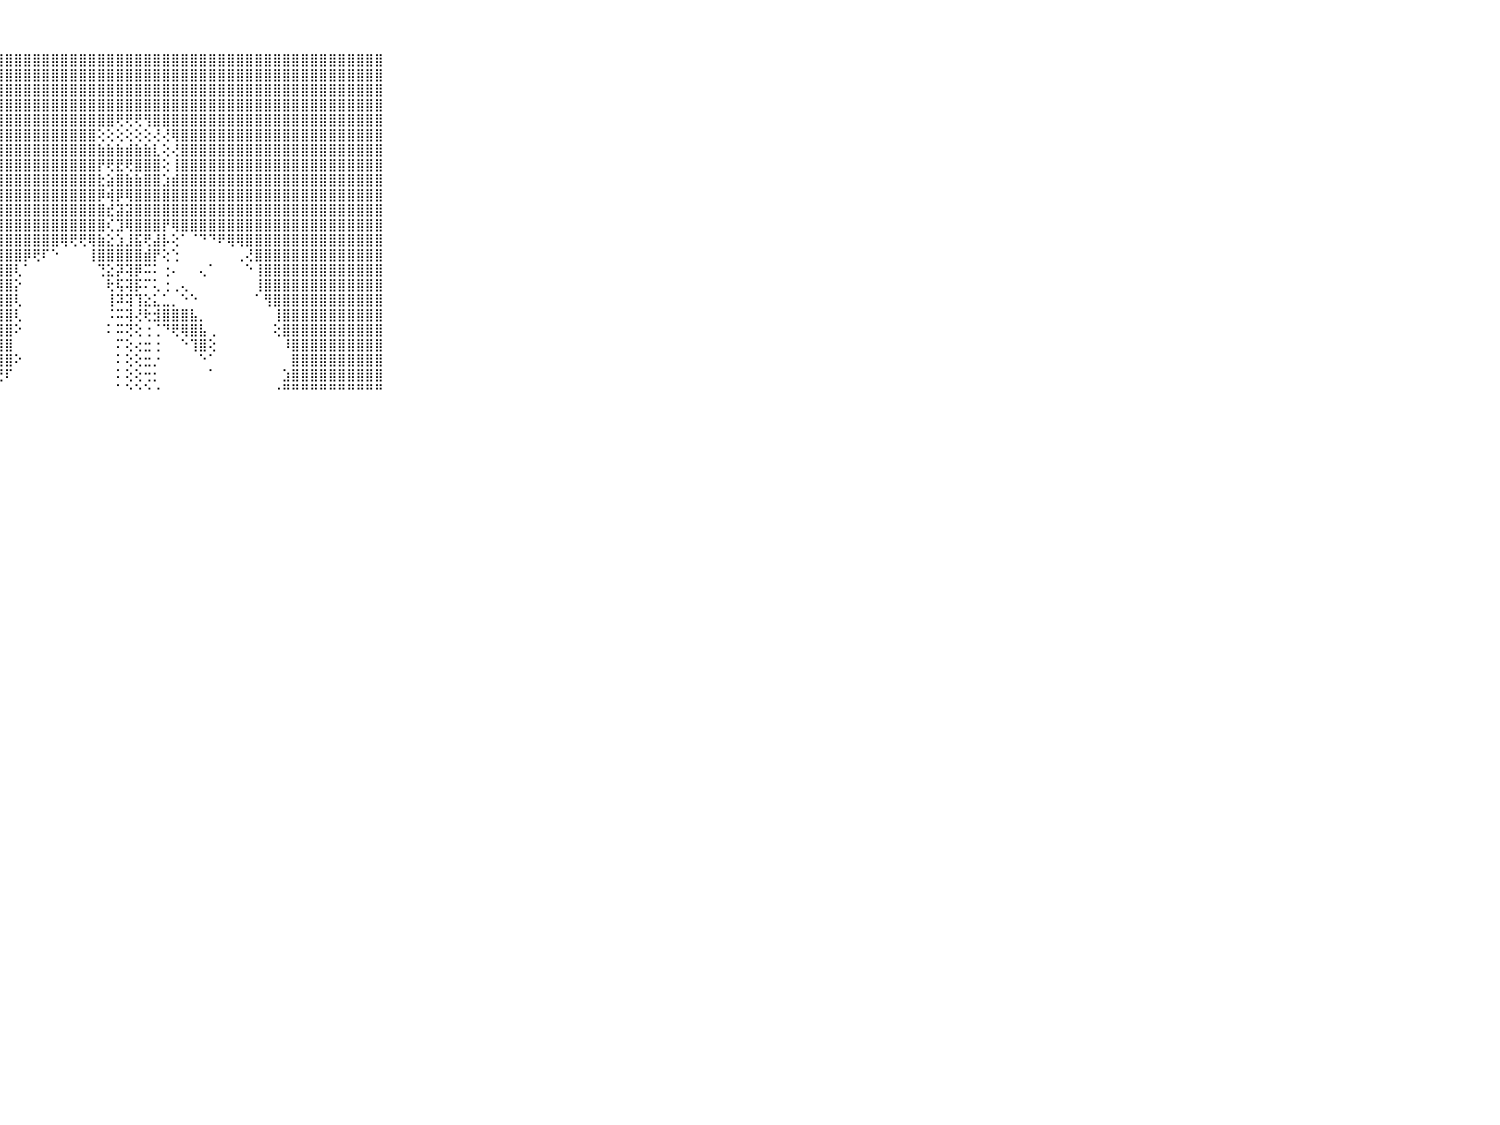

⠀⠀⠀⠀⠀⠀⠀⠀⠀⠀⠀⣿⣿⣿⣿⣿⣿⣿⣿⣿⣿⣿⣿⣿⣿⣿⣿⣿⣿⣿⣿⣿⣿⣿⣿⣿⣿⣿⣿⣿⣿⣿⣿⣿⣿⣿⣿⣿⣿⣿⣿⣿⣿⣿⣿⣿⣿⣿⣿⣿⣿⣿⣿⣿⣿⣿⣿⣿⣿⠀⠀⠀⠀⠀⠀⠀⠀⠀⠀⠀⠀
⠀⠀⠀⠀⠀⠀⠀⠀⠀⠀⠀⣿⣿⣿⣿⣿⣿⣿⣿⣿⣿⣿⣿⣿⣿⣿⣿⣿⣿⣿⣿⣿⣿⣿⣿⣿⣿⣿⣿⣿⣿⣿⣿⣿⣿⣿⣿⣿⣿⣿⣿⣿⣿⣿⣿⣿⣿⣿⣿⣿⣿⣿⣿⣿⣿⣿⣿⣿⣿⠀⠀⠀⠀⠀⠀⠀⠀⠀⠀⠀⠀
⠀⠀⠀⠀⠀⠀⠀⠀⠀⠀⠀⣿⣿⣿⣿⣿⣿⣿⣿⣿⣿⣿⣿⣿⣿⣿⣿⣿⣿⣿⣿⣿⣿⣿⣿⣿⣿⣿⣿⣿⣿⣿⣿⣿⣿⣿⣿⣿⣿⣿⣿⣿⣿⣿⣿⣿⣿⣿⣿⣿⣿⣿⣿⣿⣿⣿⣿⣿⣿⠀⠀⠀⠀⠀⠀⠀⠀⠀⠀⠀⠀
⠀⠀⠀⠀⠀⠀⠀⠀⠀⠀⠀⣿⣿⣿⣿⣿⣿⣿⣿⣿⣿⣿⣿⣿⣿⣿⣿⣿⣿⣿⣿⣿⣿⣿⣿⣿⣿⣿⣿⣿⣿⣿⣿⣿⣿⣿⣿⣿⣿⣿⣿⣿⣿⣿⣿⣿⣿⣿⣿⣿⣿⣿⣿⣿⣿⣿⣿⣿⣿⠀⠀⠀⠀⠀⠀⠀⠀⠀⠀⠀⠀
⠀⠀⠀⠀⠀⠀⠀⠀⠀⠀⠀⣿⣿⣿⣿⣿⣿⣿⣿⣿⣿⣿⣿⣿⣿⣿⣿⣿⣿⣿⣿⣿⣿⣿⣿⣿⣿⣿⣿⣿⢟⢟⢟⢻⣿⣿⣿⣿⣿⣿⣿⣿⣿⣿⣿⣿⣿⣿⣿⣿⣿⣿⣿⣿⣿⣿⣿⣿⣿⠀⠀⠀⠀⠀⠀⠀⠀⠀⠀⠀⠀
⠀⠀⠀⠀⠀⠀⠀⠀⠀⠀⠀⣿⣿⣿⣿⣿⣿⣿⣿⣿⣿⣿⣿⣿⣿⣿⣿⣿⣿⣿⣿⣿⣿⣿⣿⣿⣿⣿⢕⢕⢕⢕⢕⢕⢜⢜⢿⣿⣿⣿⣿⣿⣿⣿⣿⣿⣿⣿⣿⣿⣿⣿⣿⣿⣿⣿⣿⣿⣿⠀⠀⠀⠀⠀⠀⠀⠀⠀⠀⠀⠀
⠀⠀⠀⠀⠀⠀⠀⠀⠀⠀⠀⣿⣿⣿⣿⣿⣿⣿⣿⣿⣿⣿⣿⣿⣿⣿⣿⣿⣿⣿⣿⣿⣿⣿⣿⣿⣿⣿⣷⣷⣷⣾⣷⣷⣇⢕⢜⣿⣿⣿⣿⣿⣿⣿⣿⣿⣿⣿⣿⣿⣿⣿⣿⣿⣿⣿⣿⣿⣿⠀⠀⠀⠀⠀⠀⠀⠀⠀⠀⠀⠀
⠀⠀⠀⠀⠀⠀⠀⠀⠀⠀⠀⣿⣿⣿⣿⣿⣿⣿⣿⣿⣿⣿⣿⣿⣿⣿⣿⣿⣿⣿⣿⣿⣿⣿⣿⣿⣿⣿⡟⢟⣟⢟⣿⣿⣿⢕⢸⣿⣿⣿⣿⣿⣿⣿⣿⣿⣿⣿⣿⣿⣿⣿⣿⣿⣿⣿⣿⣿⣿⠀⠀⠀⠀⠀⠀⠀⠀⠀⠀⠀⠀
⠀⠀⠀⠀⠀⠀⠀⠀⠀⠀⠀⣿⣿⣿⣿⣿⣿⣿⣿⣿⣿⣿⣿⣿⣿⣿⣿⣿⣿⣿⣿⣿⣿⣿⣿⣿⣿⣿⣗⣵⣿⣷⣷⣿⣿⣱⣾⣿⣿⣿⣿⣿⣿⣿⣿⣿⣿⣿⣿⣿⣿⣿⣿⣿⣿⣿⣿⣿⣿⠀⠀⠀⠀⠀⠀⠀⠀⠀⠀⠀⠀
⠀⠀⠀⠀⠀⠀⠀⠀⠀⠀⠀⣿⣿⣿⣿⣿⣿⣿⣿⣿⣿⣿⣿⣿⣿⣿⣿⣿⣿⣿⣿⣿⣿⣿⣿⣿⣿⣿⡿⢾⡿⢿⣿⣿⣿⣿⣿⣿⣿⣿⣿⣿⣿⣿⣿⣿⣿⣿⣿⣿⣿⣿⣿⣿⣿⣿⣿⣿⣿⠀⠀⠀⠀⠀⠀⠀⠀⠀⠀⠀⠀
⠀⠀⠀⠀⠀⠀⠀⠀⠀⠀⠀⣿⣿⣿⣿⣿⣿⣿⣿⣿⣿⣿⣿⣿⣿⣿⣿⣿⣿⣿⣿⣿⣿⣿⣿⣿⣿⣿⣿⣞⣽⣽⣿⣿⣿⣿⣿⣿⣿⣿⣿⣿⣿⣿⣿⣿⣿⣿⣿⣿⣿⣿⣿⣿⣿⣿⣿⣿⣿⠀⠀⠀⠀⠀⠀⠀⠀⠀⠀⠀⠀
⠀⠀⠀⠀⠀⠀⠀⠀⠀⠀⠀⣿⣿⣿⣿⣿⣿⣿⣿⣿⣿⣿⣿⣿⣿⣿⣿⣿⣿⣿⣿⣿⣿⣿⣿⣿⣿⣿⣿⢎⣹⢿⣿⣿⣿⡟⢿⣿⣿⣿⣿⣿⣿⣿⣿⣿⣿⣿⣿⣿⣿⣿⣿⣿⣿⣿⣿⣿⣿⠀⠀⠀⠀⠀⠀⠀⠀⠀⠀⠀⠀
⠀⠀⠀⠀⠀⠀⠀⠀⠀⠀⠀⣿⣿⣿⣿⣿⣿⣿⣿⣿⣿⣿⣿⣿⣿⣿⣿⣿⣿⣿⣿⣿⣿⣿⢿⢟⢟⢿⣷⣕⣱⣸⣯⢟⣼⡧⢕⠁⠈⠙⠙⠟⢿⢿⣿⣿⣿⣿⣿⣿⣿⣿⣿⣿⣿⣿⣿⣿⣿⠀⠀⠀⠀⠀⠀⠀⠀⠀⠀⠀⠀
⠀⠀⠀⠀⠀⠀⠀⠀⠀⠀⠀⣿⣿⣿⣿⣿⣿⣿⣿⣿⣿⣿⣿⣿⣿⣿⣿⣿⣿⣿⡿⢟⠏⠑⠀⠀⠀⢸⣿⣿⣿⣿⣿⣾⡟⢕⢑⠀⠀⠀⠀⠀⠀⢀⢜⣿⣿⣿⣿⣿⣿⣿⣿⣿⣿⣿⣿⣿⣿⠀⠀⠀⠀⠀⠀⠀⠀⠀⠀⠀⠀
⠀⠀⠀⠀⠀⠀⠀⠀⠀⠀⠀⣿⣿⣿⣿⣿⣿⣿⣿⣿⣿⣿⣿⣿⣿⣿⣿⣿⣿⢇⠁⠀⠀⠀⠀⠀⠀⠀⢙⣕⡽⢽⡿⠭⠅⢐⠄⠀⠀⢄⠁⠀⠀⠀⠑⢸⣿⣿⣿⣿⣿⣿⣿⣿⣿⣿⣿⣿⣿⠀⠀⠀⠀⠀⠀⠀⠀⠀⠀⠀⠀
⠀⠀⠀⠀⠀⠀⠀⠀⠀⠀⠀⣿⣿⣿⣿⣿⣿⣿⣿⣿⣿⣿⣿⣿⣿⣿⣿⣿⣿⡕⠀⠀⠀⠀⠀⠀⠀⠀⠀⢗⢯⢽⡯⠍⢅⢐⢀⢄⠀⠀⠀⠀⠀⠀⠀⢸⣿⣿⣿⣿⣿⣿⣿⣿⣿⣿⣿⣿⣿⠀⠀⠀⠀⠀⠀⠀⠀⠀⠀⠀⠀
⠀⠀⠀⠀⠀⠀⠀⠀⠀⠀⠀⣿⣿⣿⣿⣿⣿⣿⣿⣿⣿⣿⣿⣿⣿⣿⣿⣿⣿⢇⠀⠀⠀⠀⠀⠀⠀⠀⠀⢸⠽⢽⢹⣕⣅⣁⡀⠑⠑⠀⠀⠀⠀⠀⠀⠁⢻⣿⣿⣿⣿⣿⣿⣿⣿⣿⣿⣿⣿⠀⠀⠀⠀⠀⠀⠀⠀⠀⠀⠀⠀
⠀⠀⠀⠀⠀⠀⠀⠀⠀⠀⠀⣿⣿⣿⣿⣿⣿⣿⣿⣿⣿⣿⣿⣿⣿⣿⣿⣿⣿⢇⠀⠀⠀⠀⠀⠀⠀⠀⠀⠨⠭⢽⢜⢗⣺⣿⣿⣿⣧⡀⠀⠀⠀⠀⠀⠀⠀⢸⣿⣿⣿⣿⣿⣿⣿⣿⣿⣿⣿⠀⠀⠀⠀⠀⠀⠀⠀⠀⠀⠀⠀
⠀⠀⠀⠀⠀⠀⠀⠀⠀⠀⠀⣿⣿⣿⣿⣿⣿⣿⣿⣿⣿⣿⣿⣿⣿⣿⣿⣿⣿⠕⠀⠀⠀⠀⠀⠀⠀⠀⠀⠅⠭⢝⢕⢐⢈⠙⢟⢿⣿⣧⢀⠀⠀⠀⠀⠀⠀⢕⣿⣿⣿⣿⣿⣿⣿⣿⣿⣿⣿⠀⠀⠀⠀⠀⠀⠀⠀⠀⠀⠀⠀
⠀⠀⠀⠀⠀⠀⠀⠀⠀⠀⠀⣿⣿⣿⣿⣿⣿⣿⣿⣿⣿⣿⣿⣿⣿⣿⣿⣿⣿⠀⠀⠀⠀⠀⠀⠀⠀⠀⠀⠀⠍⢕⢔⣒⢐⠀⠀⠑⢹⣿⢕⠀⠀⠀⠀⠀⠀⠀⠸⣿⣿⣿⣿⣿⣿⣿⣿⣿⣿⠀⠀⠀⠀⠀⠀⠀⠀⠀⠀⠀⠀
⠀⠀⠀⠀⠀⠀⠀⠀⠀⠀⠀⣿⣿⣿⣿⣿⣿⣿⣿⣿⣿⣿⣿⣿⣿⣿⣿⣿⣿⠕⠀⠀⠀⠀⠀⠀⠀⠀⠀⠀⠅⢕⢕⣒⡐⠀⠀⠀⠀⠑⠁⠀⠀⠀⠀⠀⠀⠀⠀⣿⣿⣿⣿⣿⣿⣿⣿⣿⣿⠀⠀⠀⠀⠀⠀⠀⠀⠀⠀⠀⠀
⠀⠀⠀⠀⠀⠀⠀⠀⠀⠀⠀⣿⣿⣿⣿⣿⣿⣿⣿⣿⣿⣿⣿⣿⣿⢟⢟⢟⠏⠀⠀⠀⠀⠀⠀⠀⠀⠀⠀⠀⠅⢕⢕⢒⡂⠀⠀⠀⠀⠀⠁⠀⠀⠀⠀⠀⠀⠀⣱⣿⣿⣿⣿⣿⣿⣿⣿⣿⣿⠀⠀⠀⠀⠀⠀⠀⠀⠀⠀⠀⠀
⠀⠀⠀⠀⠀⠀⠀⠀⠀⠀⠀⠛⠛⠛⠛⠛⠛⠛⠛⠛⠛⠛⠛⠛⠛⠃⠐⠀⠀⠀⠀⠀⠀⠀⠀⠀⠀⠀⠀⠀⠁⠑⠑⠑⠐⠀⠀⠀⠀⠀⠀⠀⠀⠀⠀⠀⠀⠐⠛⠛⠛⠛⠛⠛⠛⠛⠛⠛⠛⠀⠀⠀⠀⠀⠀⠀⠀⠀⠀⠀⠀